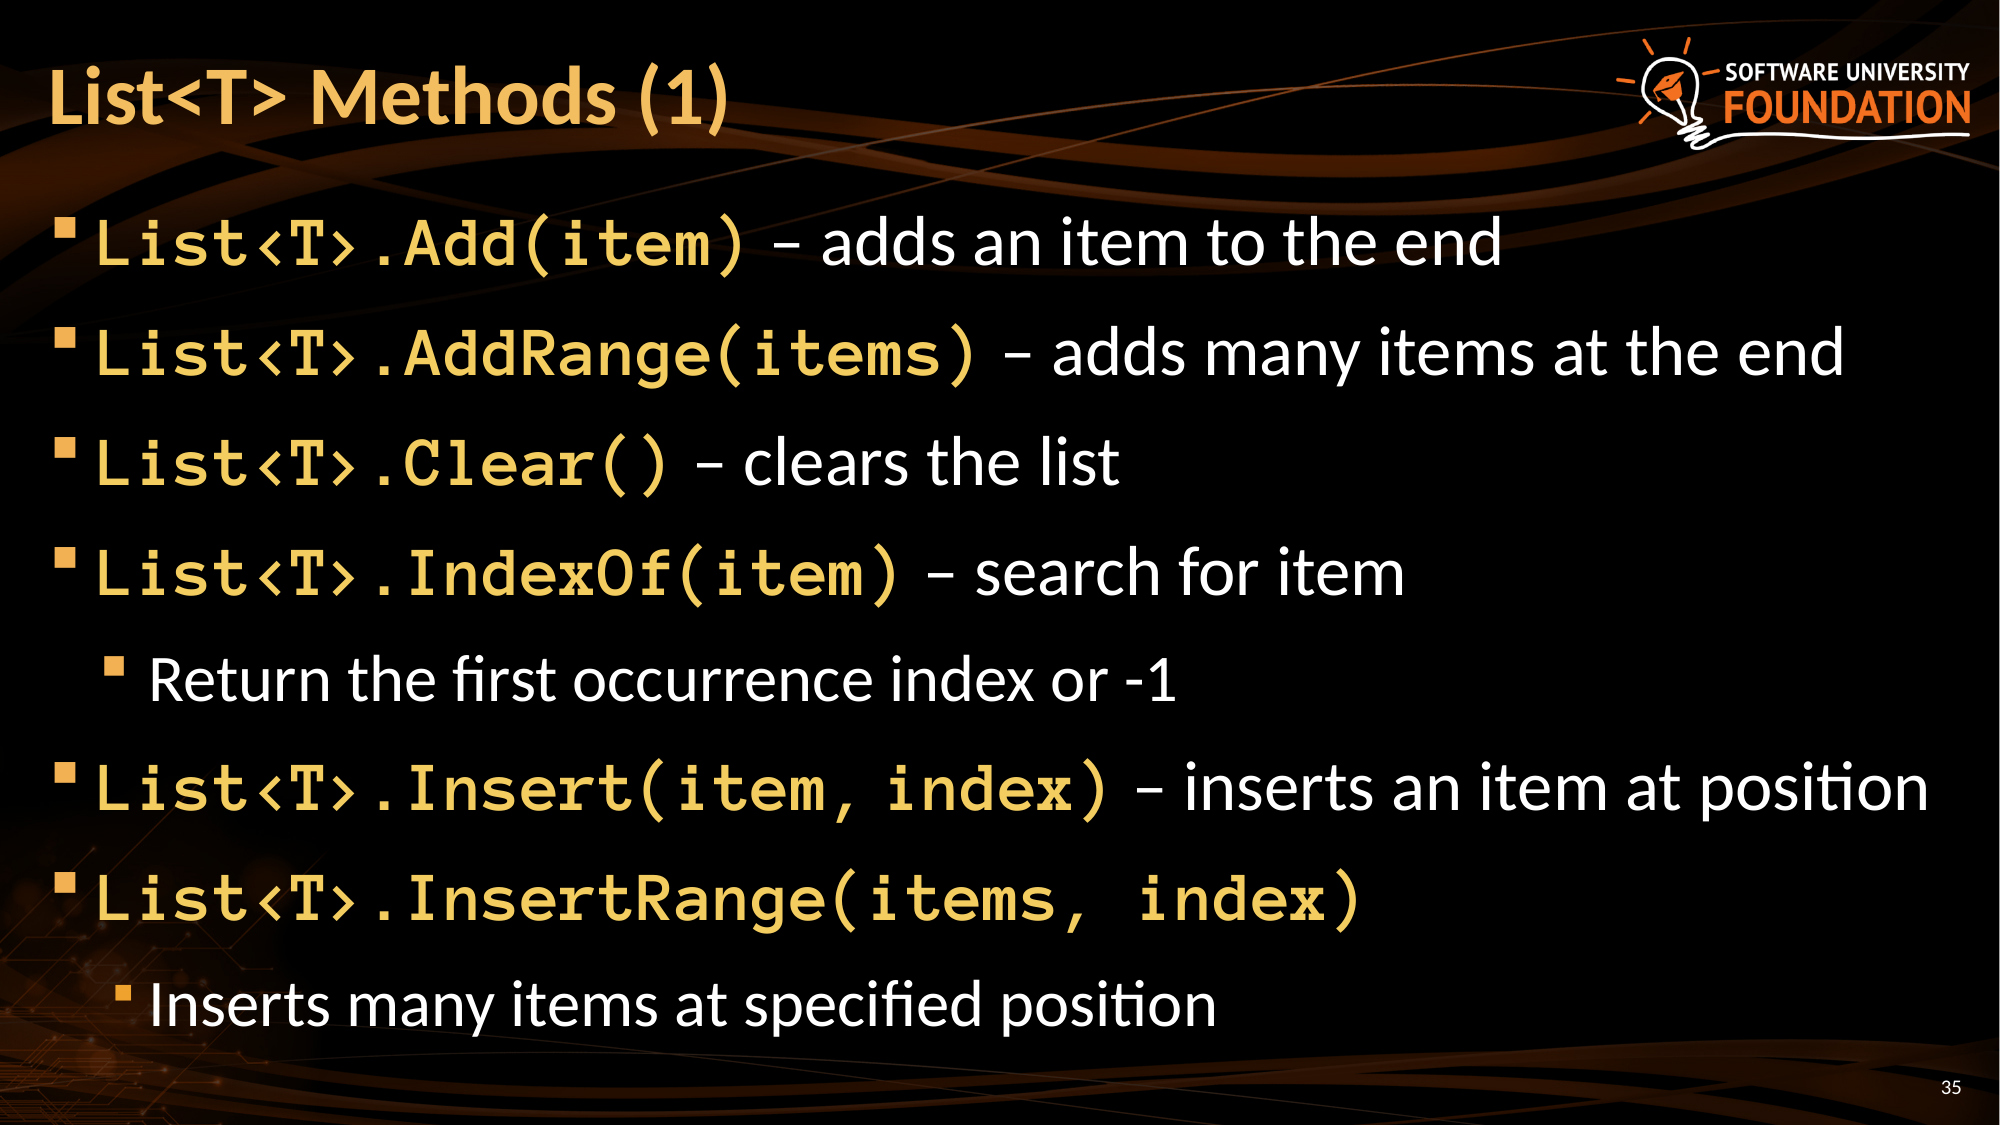

# List<T> Methods (1)
List<T>.Add(item) – adds an item to the end
List<T>.AddRange(items) – adds many items at the end
List<T>.Clear() – clears the list
List<T>.IndexOf(item) – search for item
Return the first occurrence index or -1
List<T>.Insert(item, index) – inserts an item at position
List<T>.InsertRange(items, index)
Inserts many items at specified position

35